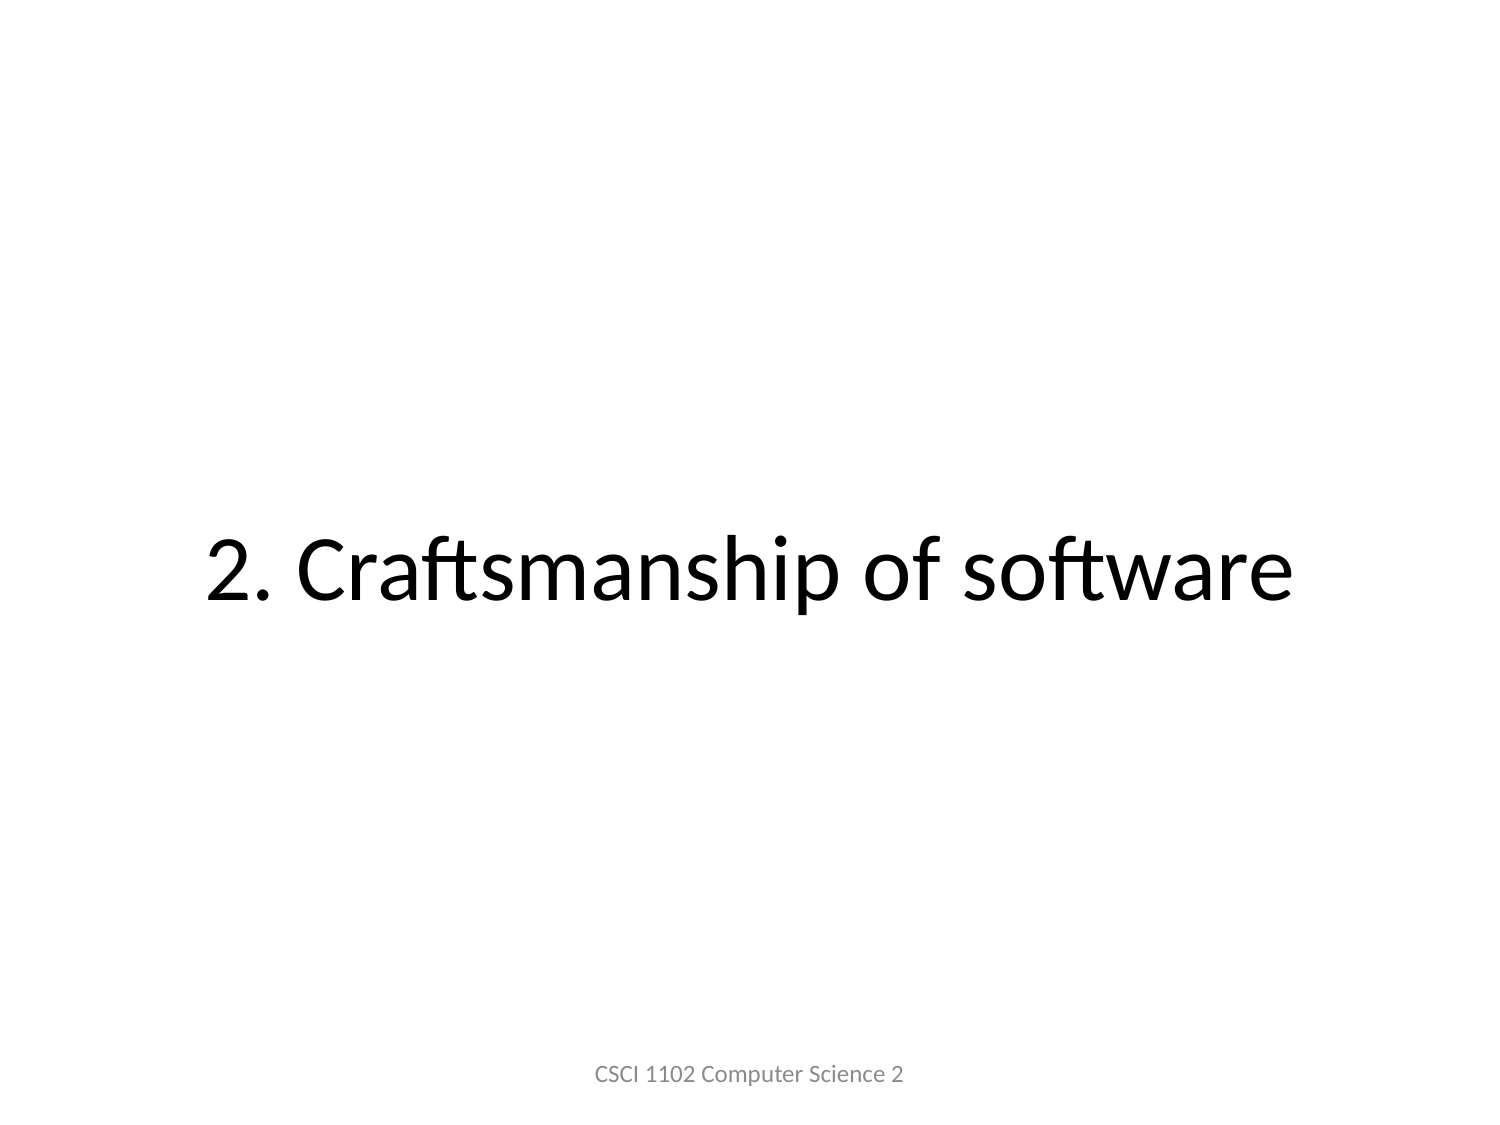

# 2. Craftsmanship of software
CSCI 1102 Computer Science 2